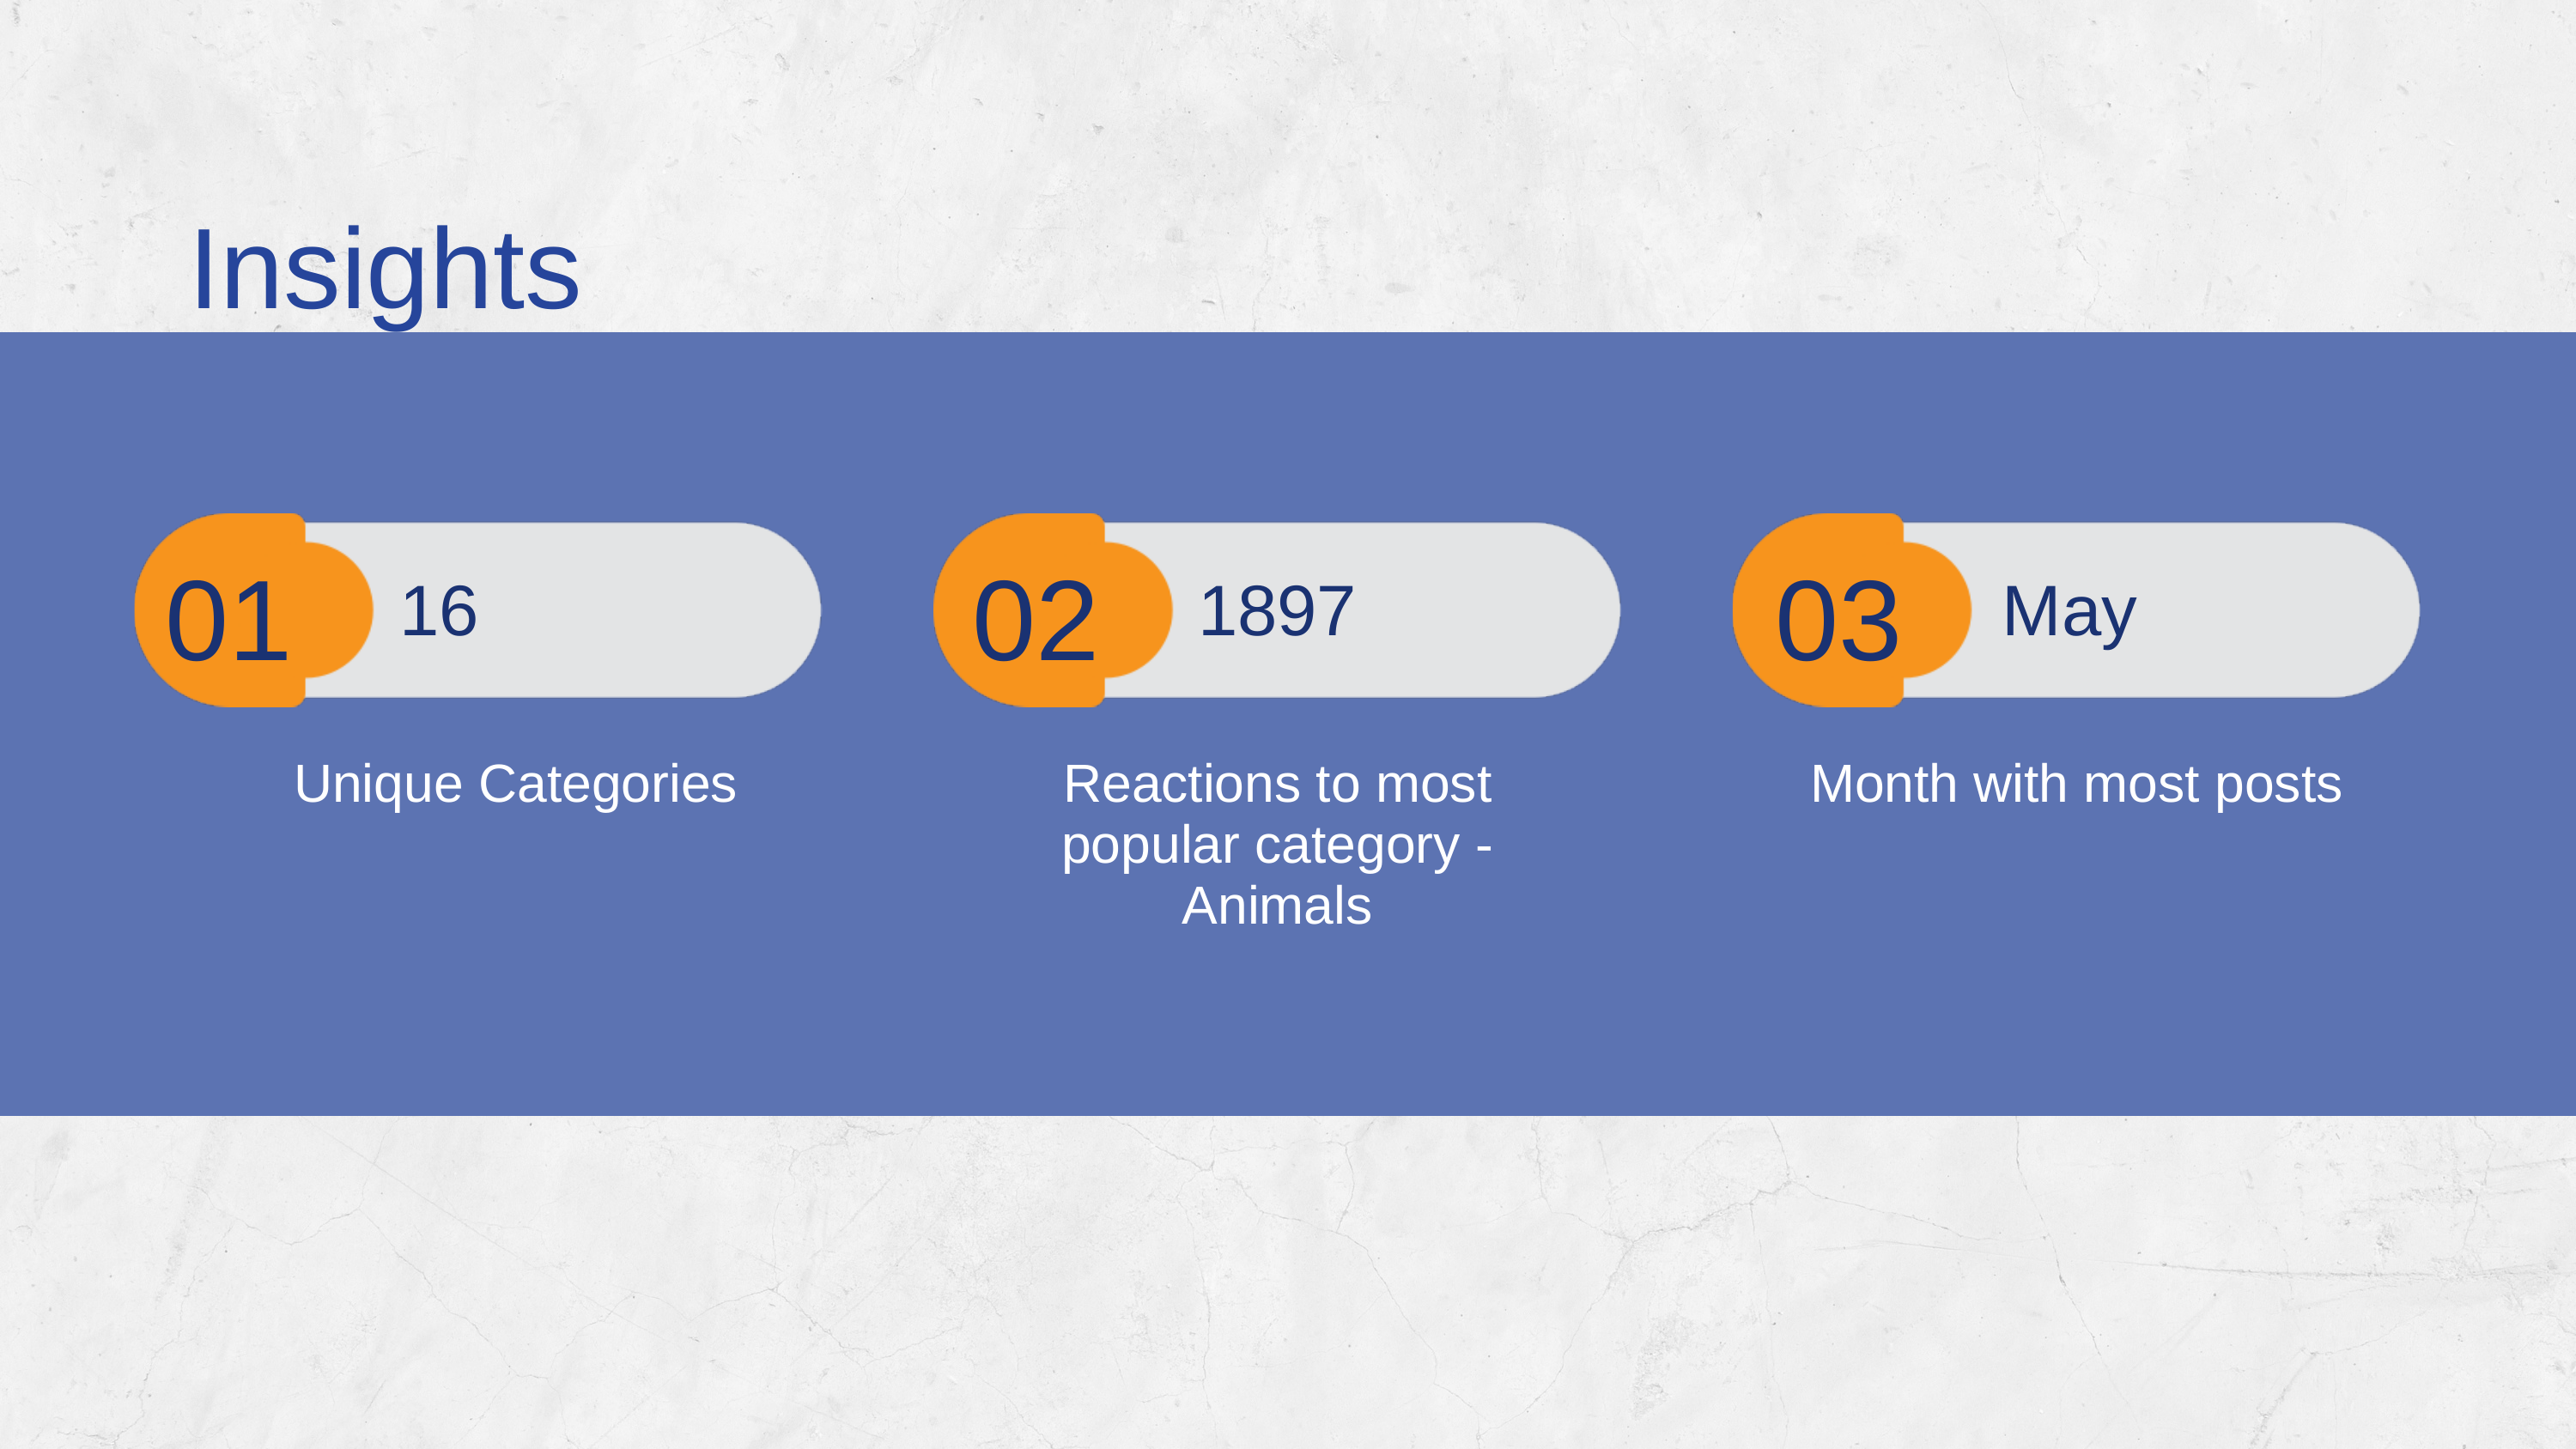

Insights

01
02
03
16
1897
May
Unique Categories
Reactions to most popular category - Animals
Month with most posts